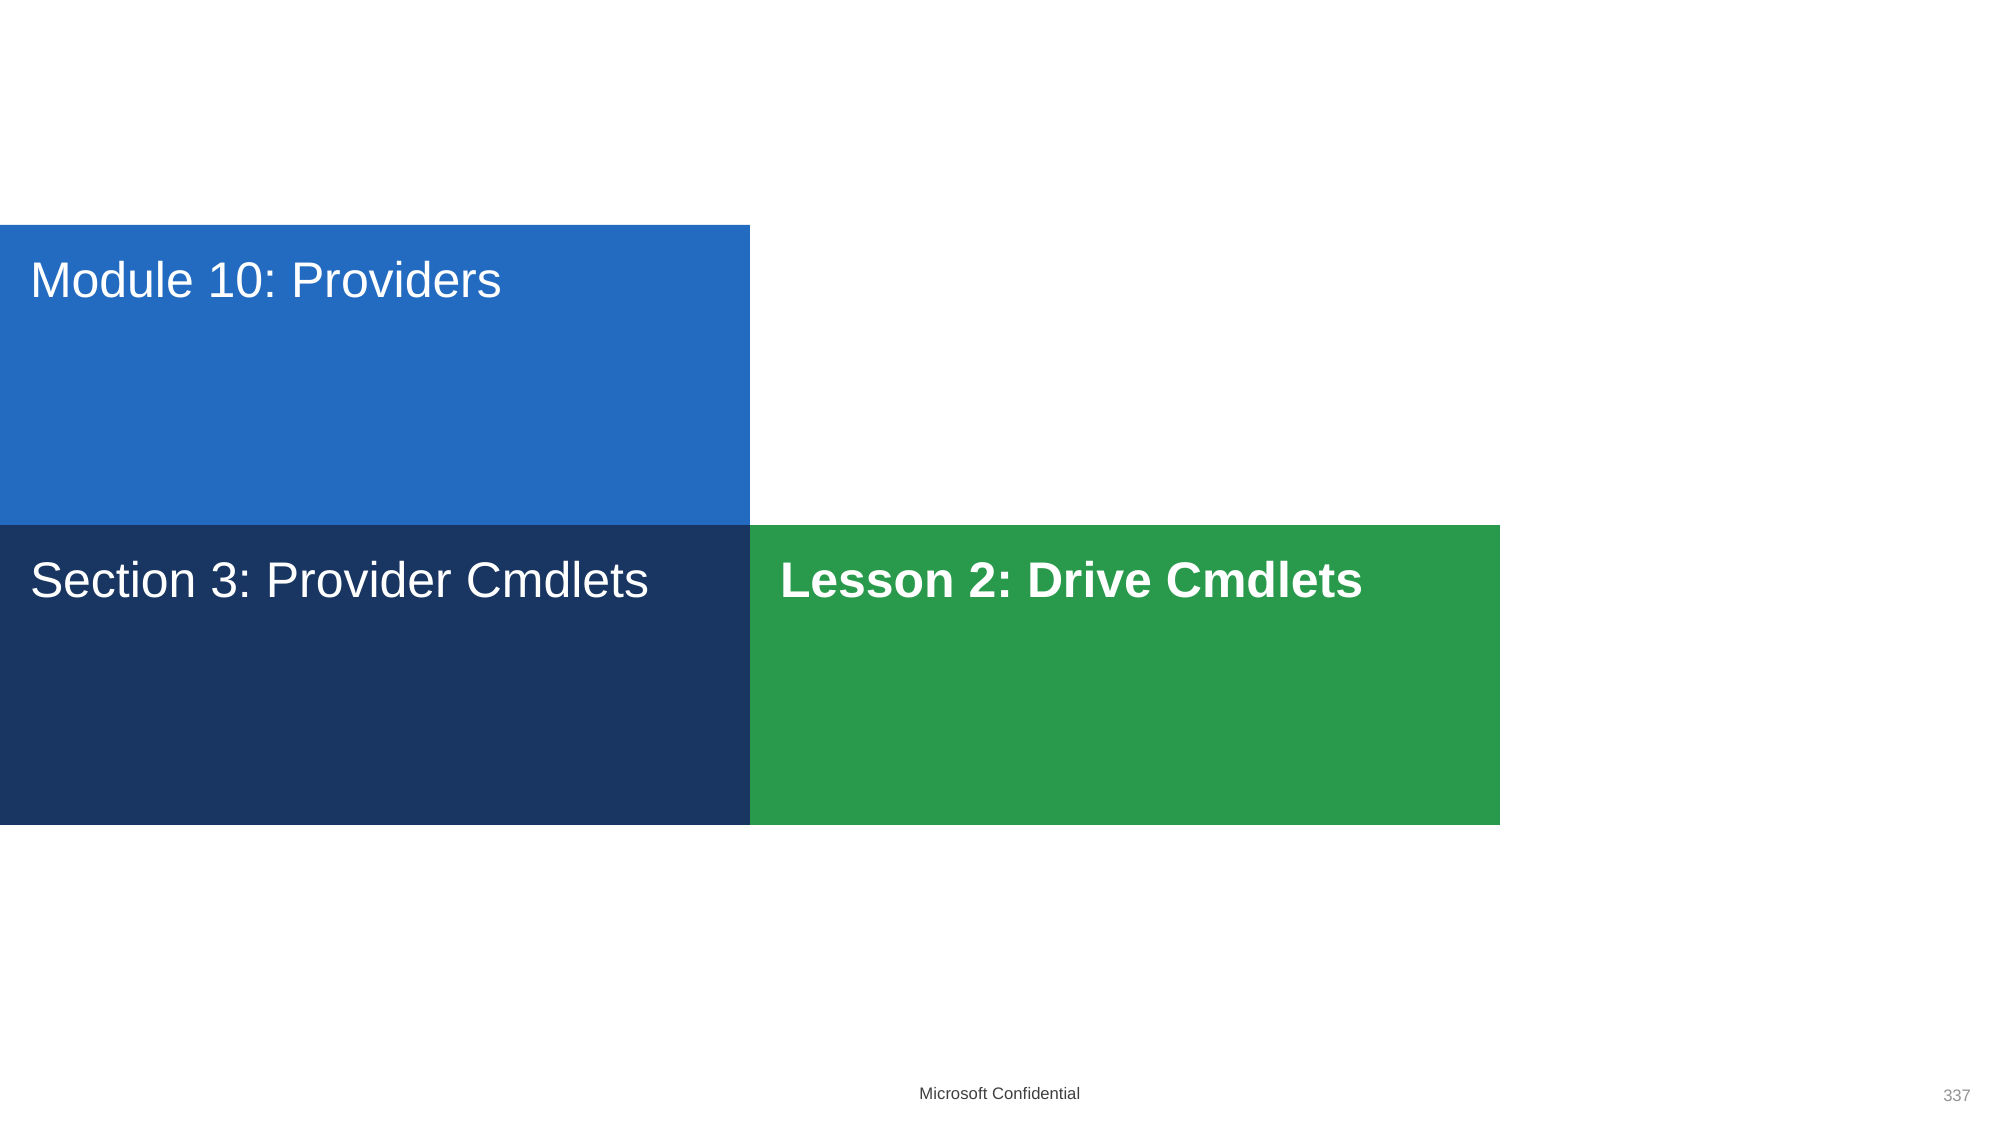

# Module 10: Providers
Section 3: Provider Cmdlets
Lesson 2: Drive Cmdlets
337